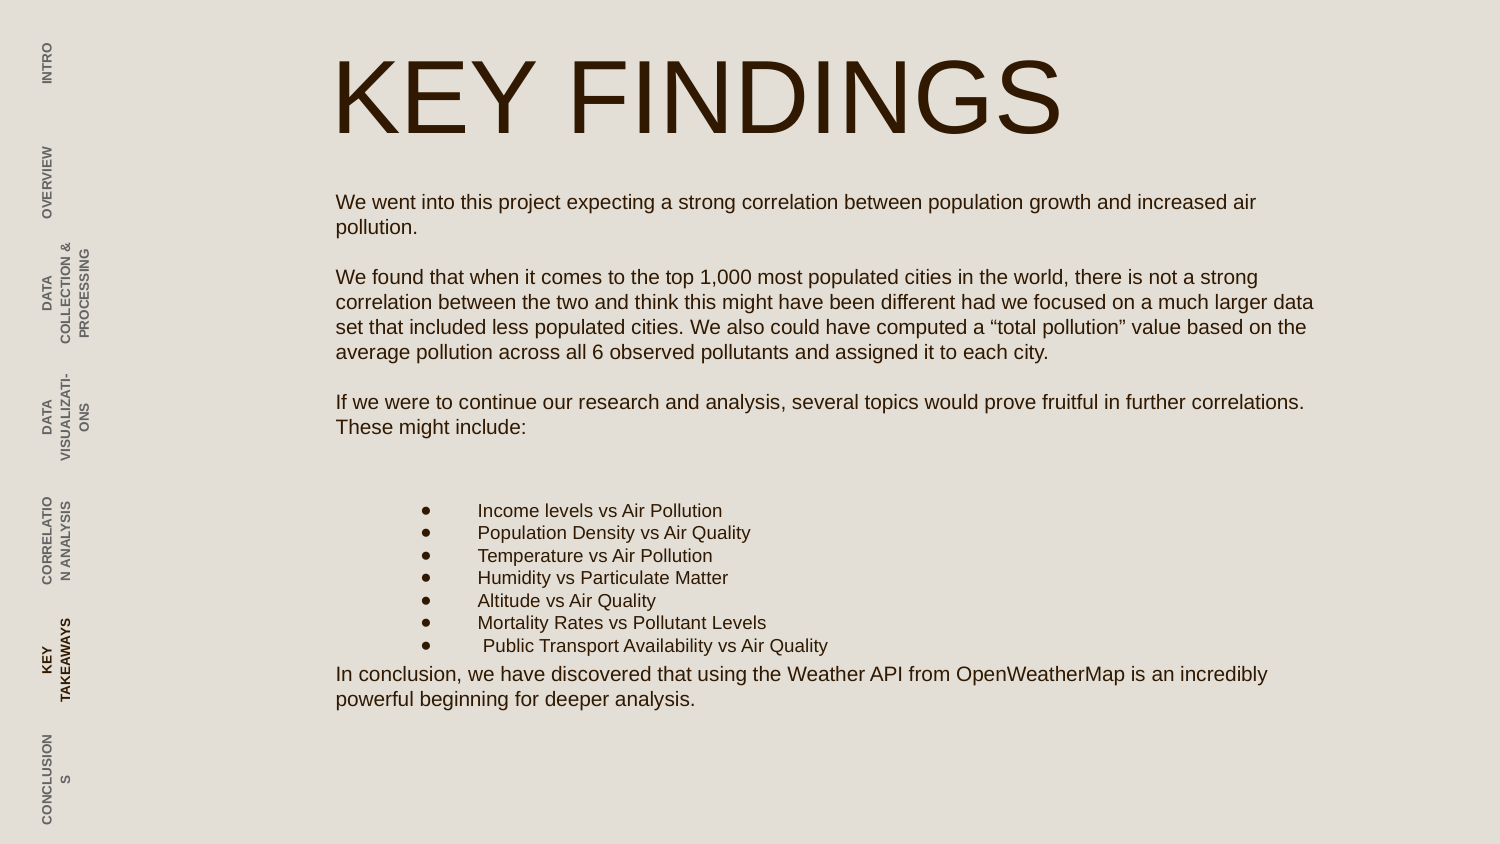

# KEY FINDINGS
INTRO
OVERVIEW

We went into this project expecting a strong correlation between population growth and increased air pollution.
We found that when it comes to the top 1,000 most populated cities in the world, there is not a strong correlation between the two and think this might have been different had we focused on a much larger data set that included less populated cities. We also could have computed a “total pollution” value based on the average pollution across all 6 observed pollutants and assigned it to each city.
If we were to continue our research and analysis, several topics would prove fruitful in further correlations. These might include:

In conclusion, we have discovered that using the Weather API from OpenWeatherMap is an incredibly powerful beginning for deeper analysis.

DATA COLLECTION & PROCESSING

DATA VISUALIZATI-ONS

  Income levels vs Air Pollution
  Population Density vs Air Quality
  Temperature vs Air Pollution
  Humidity vs Particulate Matter
  Altitude vs Air Quality
  Mortality Rates vs Pollutant Levels
   Public Transport Availability vs Air Quality
CORRELATION ANALYSIS
KEY TAKEAWAYS

CONCLUSIONS